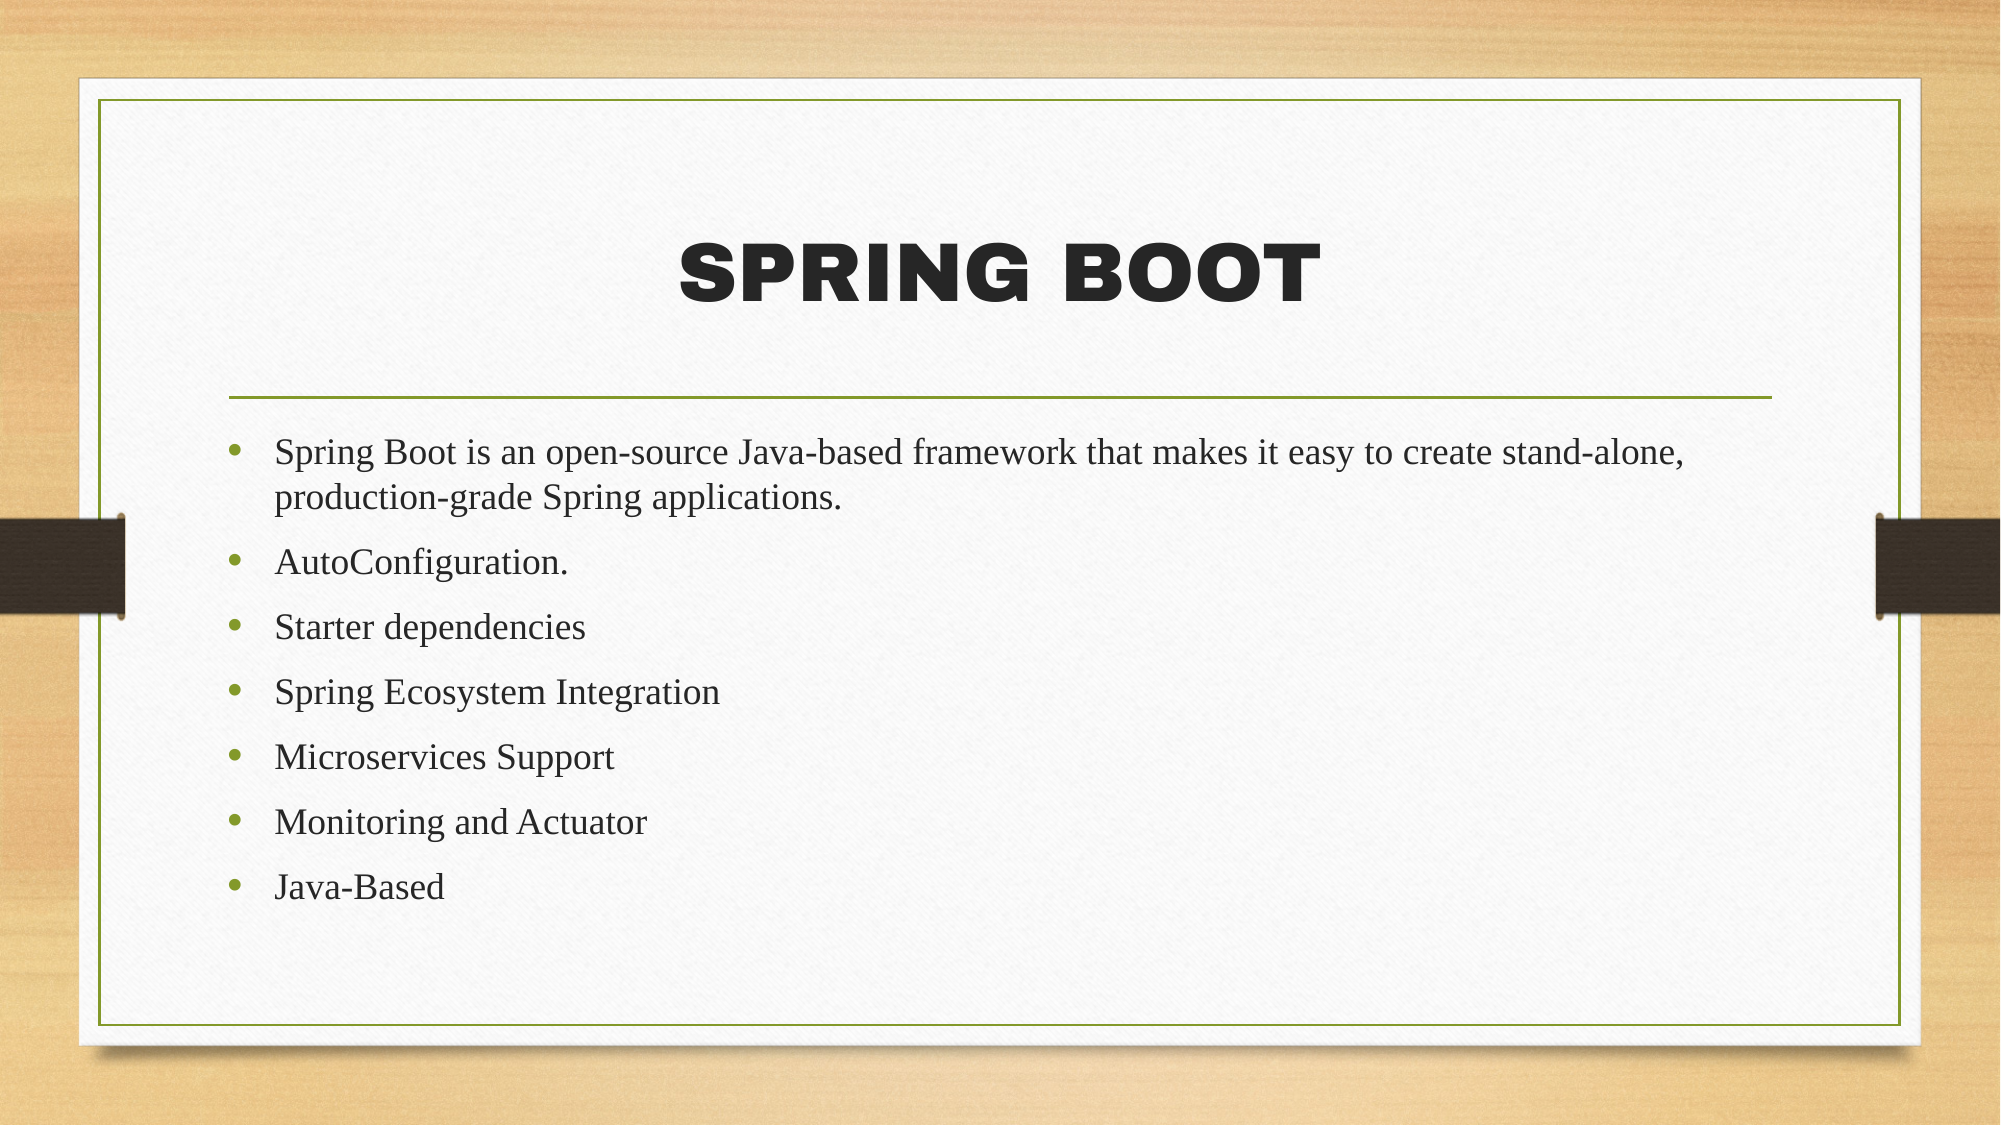

# SPRING BOOT
Spring Boot is an open-source Java-based framework that makes it easy to create stand-alone, production-grade Spring applications.
AutoConfiguration.
Starter dependencies
Spring Ecosystem Integration
Microservices Support
Monitoring and Actuator
Java-Based